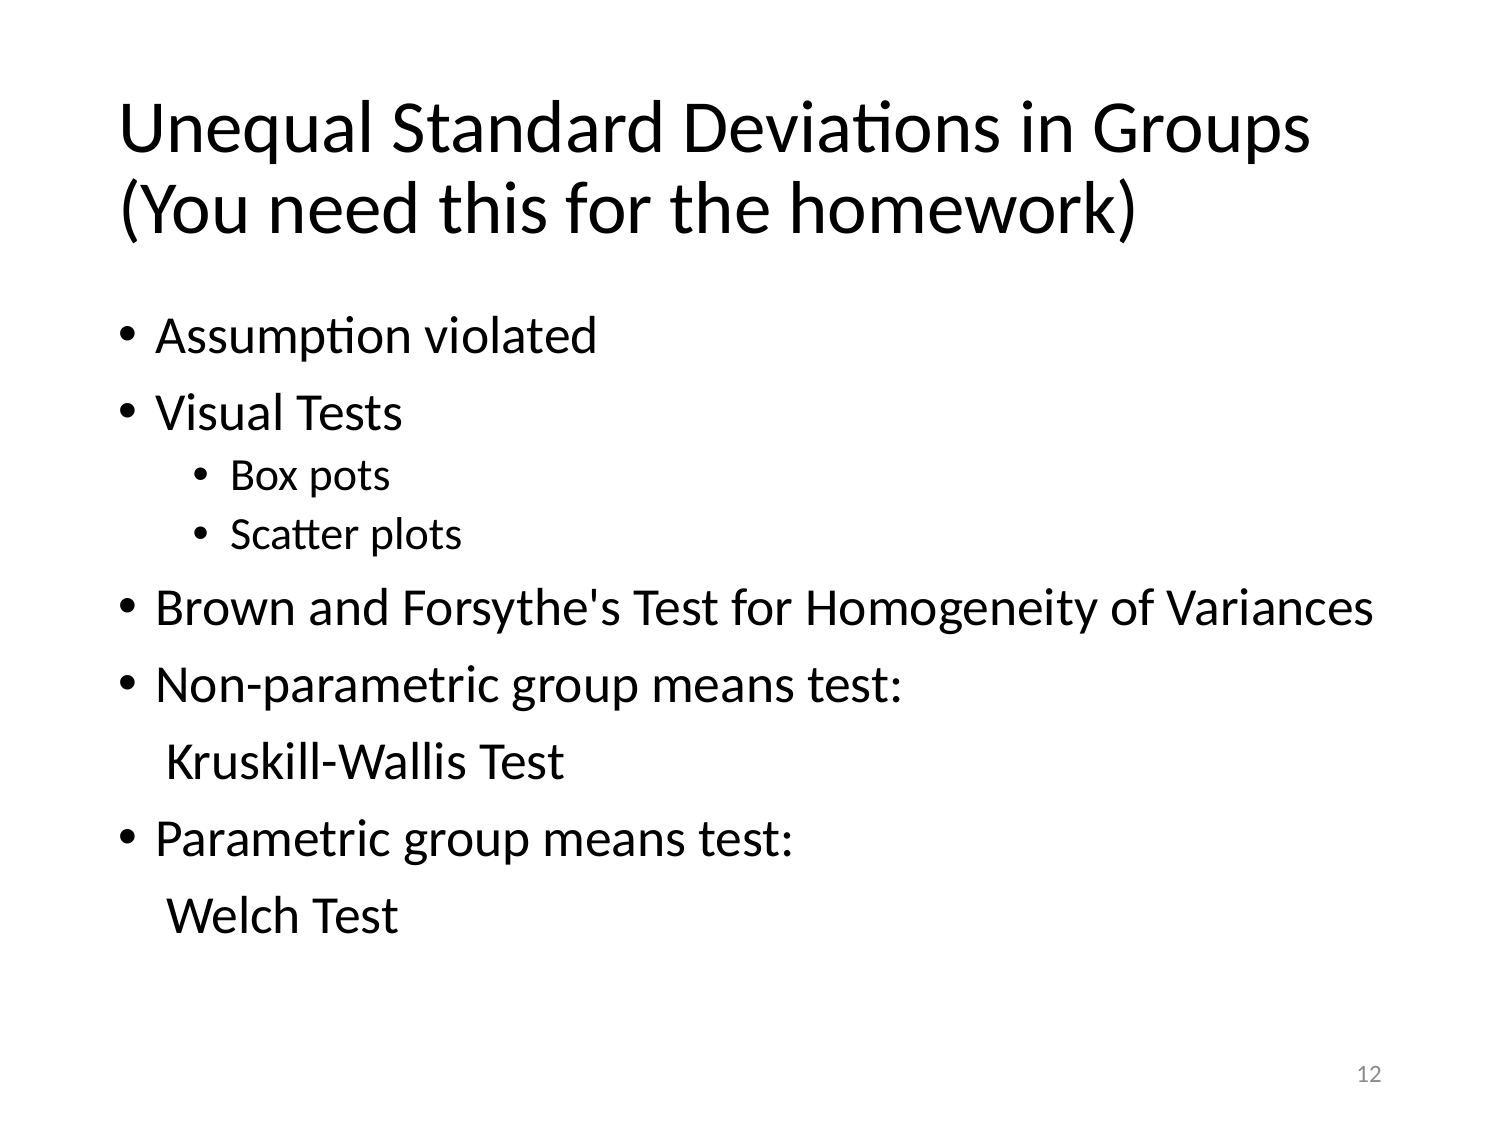

# Unequal Standard Deviations in Groups (You need this for the homework)
Assumption violated
Visual Tests
Box pots
Scatter plots
Brown and Forsythe's Test for Homogeneity of Variances
Non-parametric group means test:
    Kruskill-Wallis Test
Parametric group means test:
    Welch Test

12